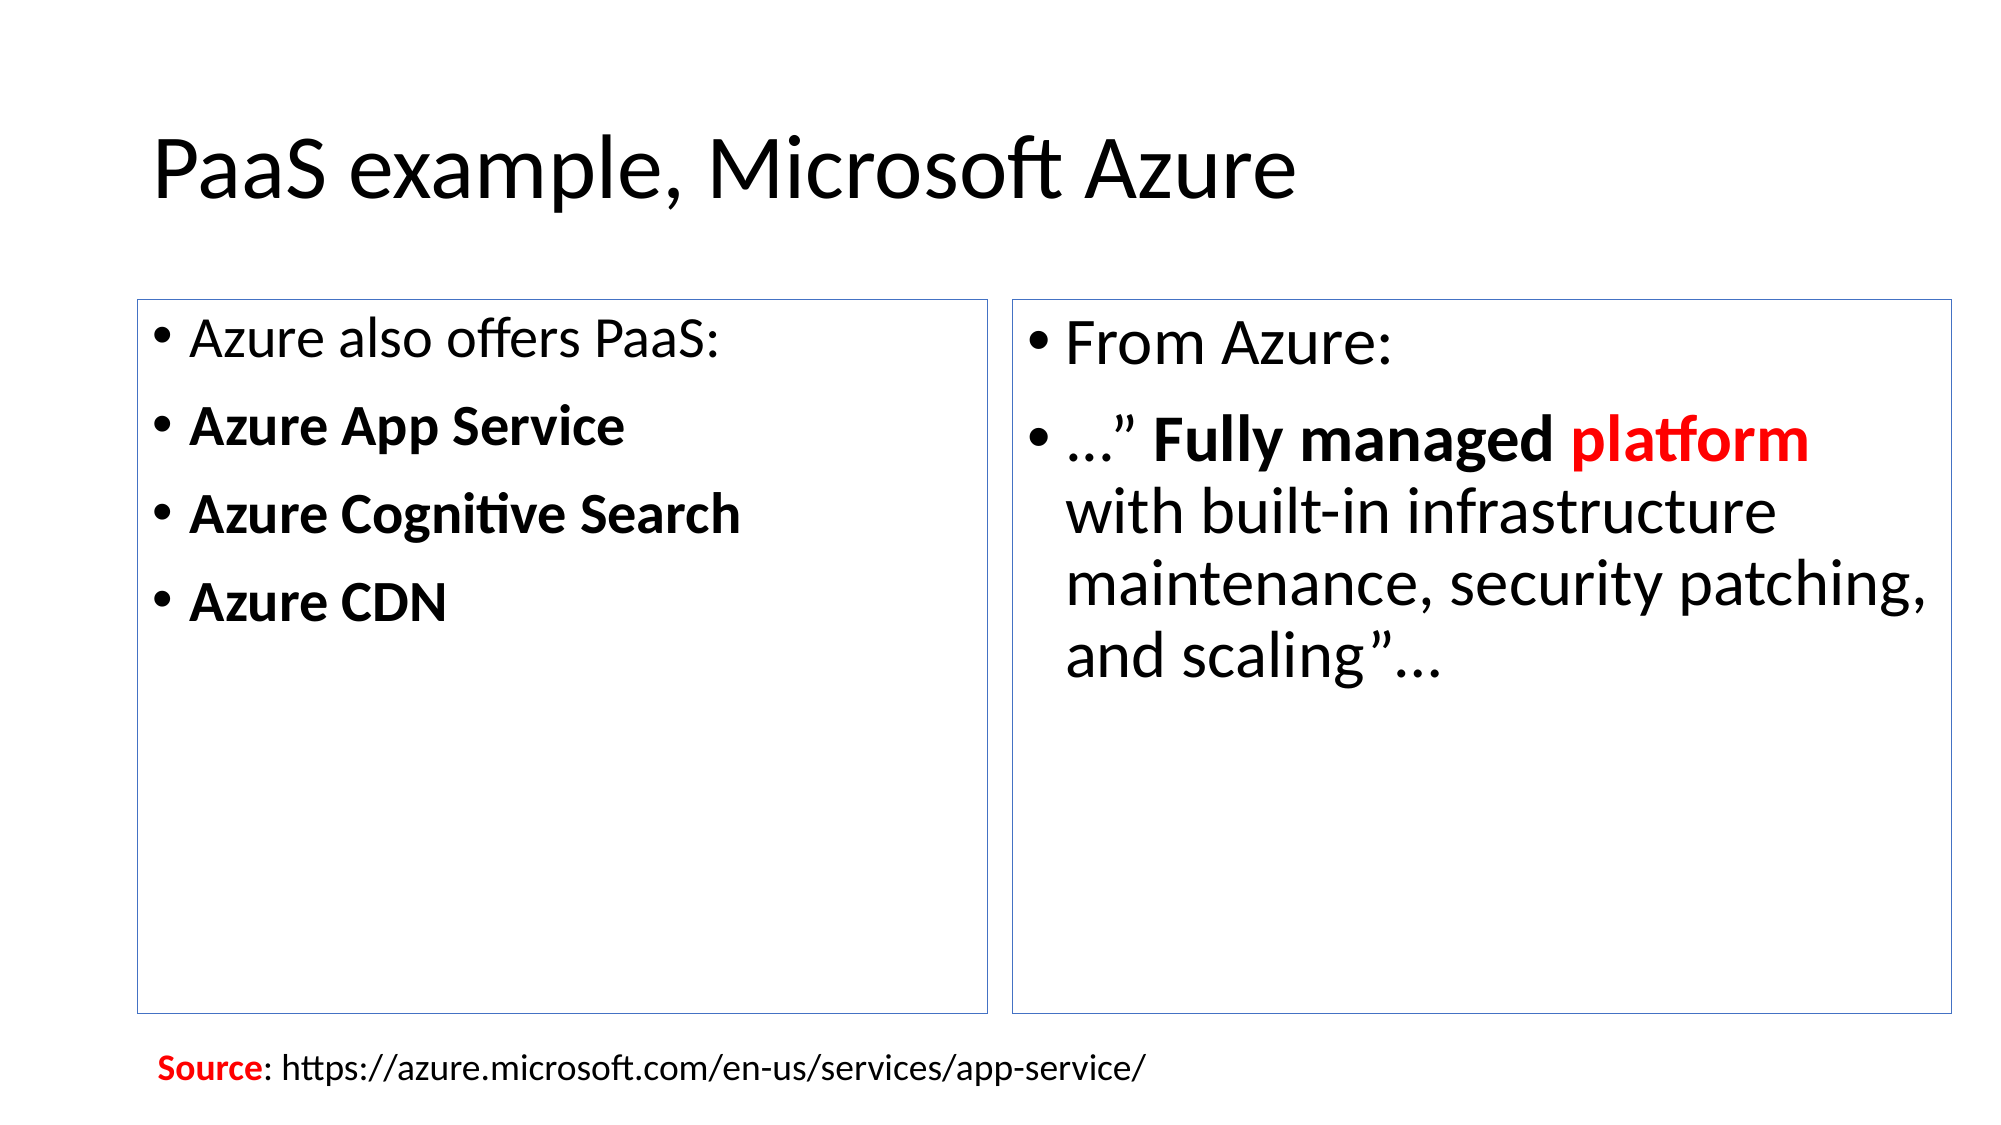

# PaaS example, Microsoft Azure
Azure also offers PaaS:
Azure App Service
Azure Cognitive Search
Azure CDN

From Azure:
...” Fully managed platform with built-in infrastructure maintenance, security patching, and scaling”…
Source: https://azure.microsoft.com/en-us/services/app-service/